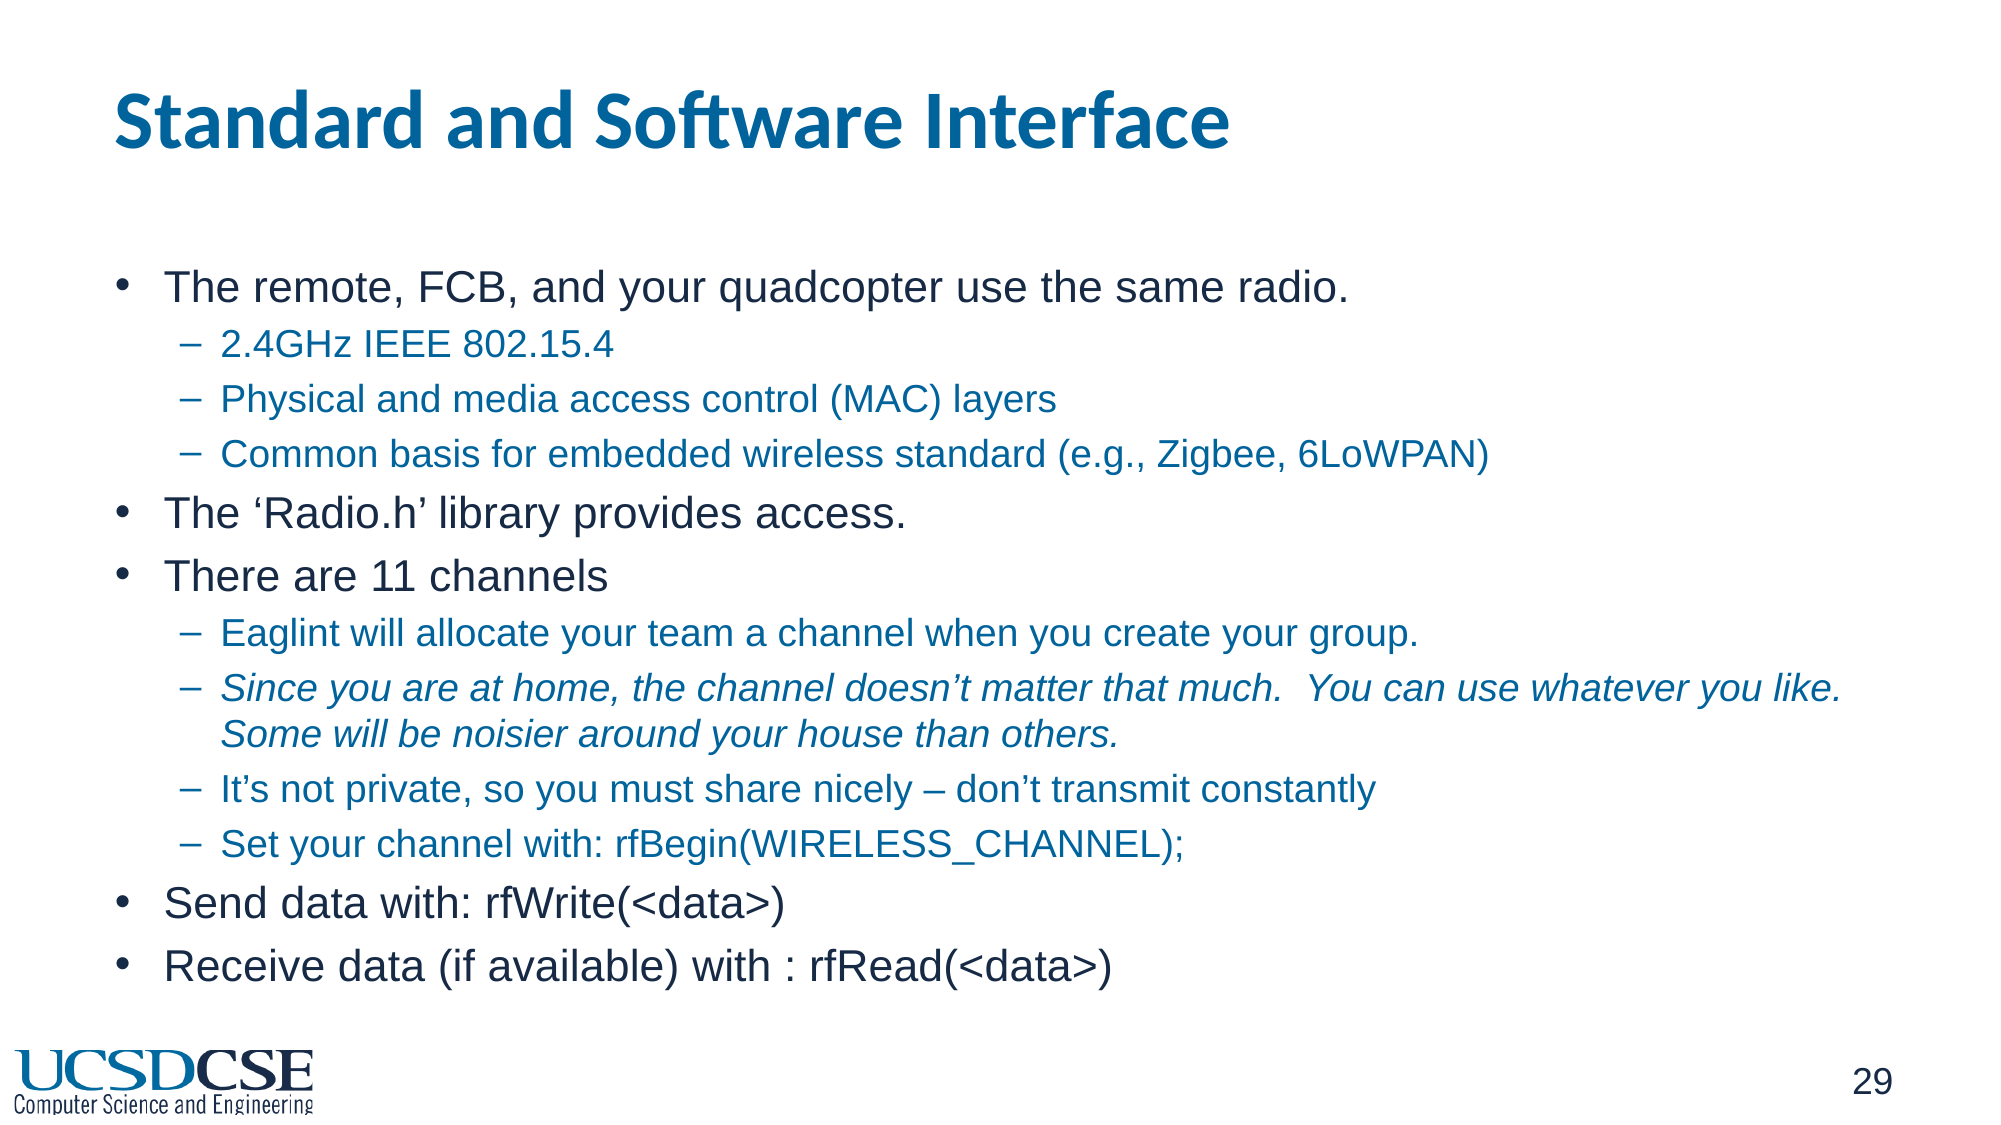

# Standard and Software Interface
The remote, FCB, and your quadcopter use the same radio.
2.4GHz IEEE 802.15.4
Physical and media access control (MAC) layers
Common basis for embedded wireless standard (e.g., Zigbee, 6LoWPAN)
The ‘Radio.h’ library provides access.
There are 11 channels
Eaglint will allocate your team a channel when you create your group.
Since you are at home, the channel doesn’t matter that much.  You can use whatever you like.  Some will be noisier around your house than others.
It’s not private, so you must share nicely – don’t transmit constantly
Set your channel with: rfBegin(WIRELESS_CHANNEL);
Send data with: rfWrite(<data>)
Receive data (if available) with : rfRead(<data>)